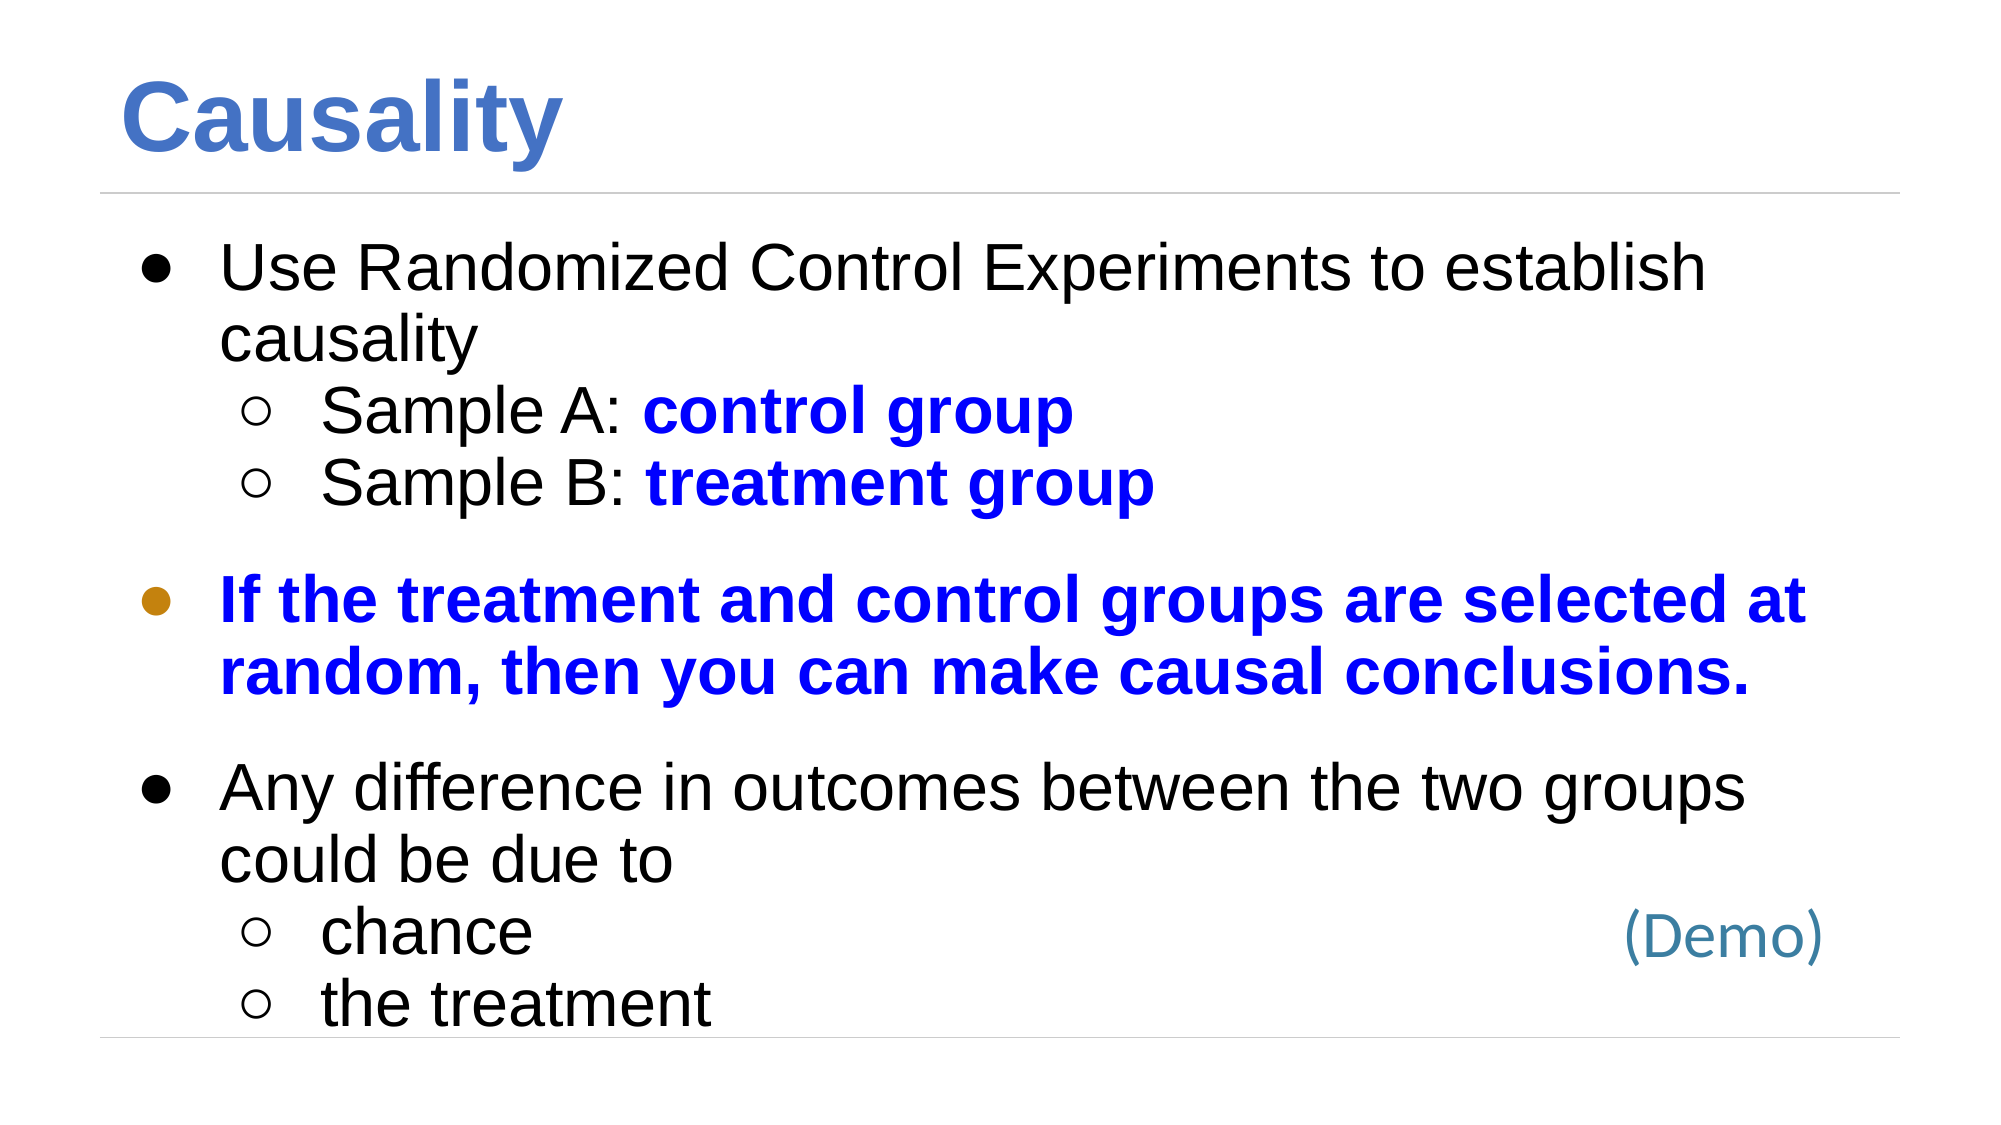

# Causality
Use Randomized Control Experiments to establish causality
Sample A: control group
Sample B: treatment group

If the treatment and control groups are selected at random, then you can make causal conclusions.

Any difference in outcomes between the two groups could be due to
chance
the treatment
(Demo)